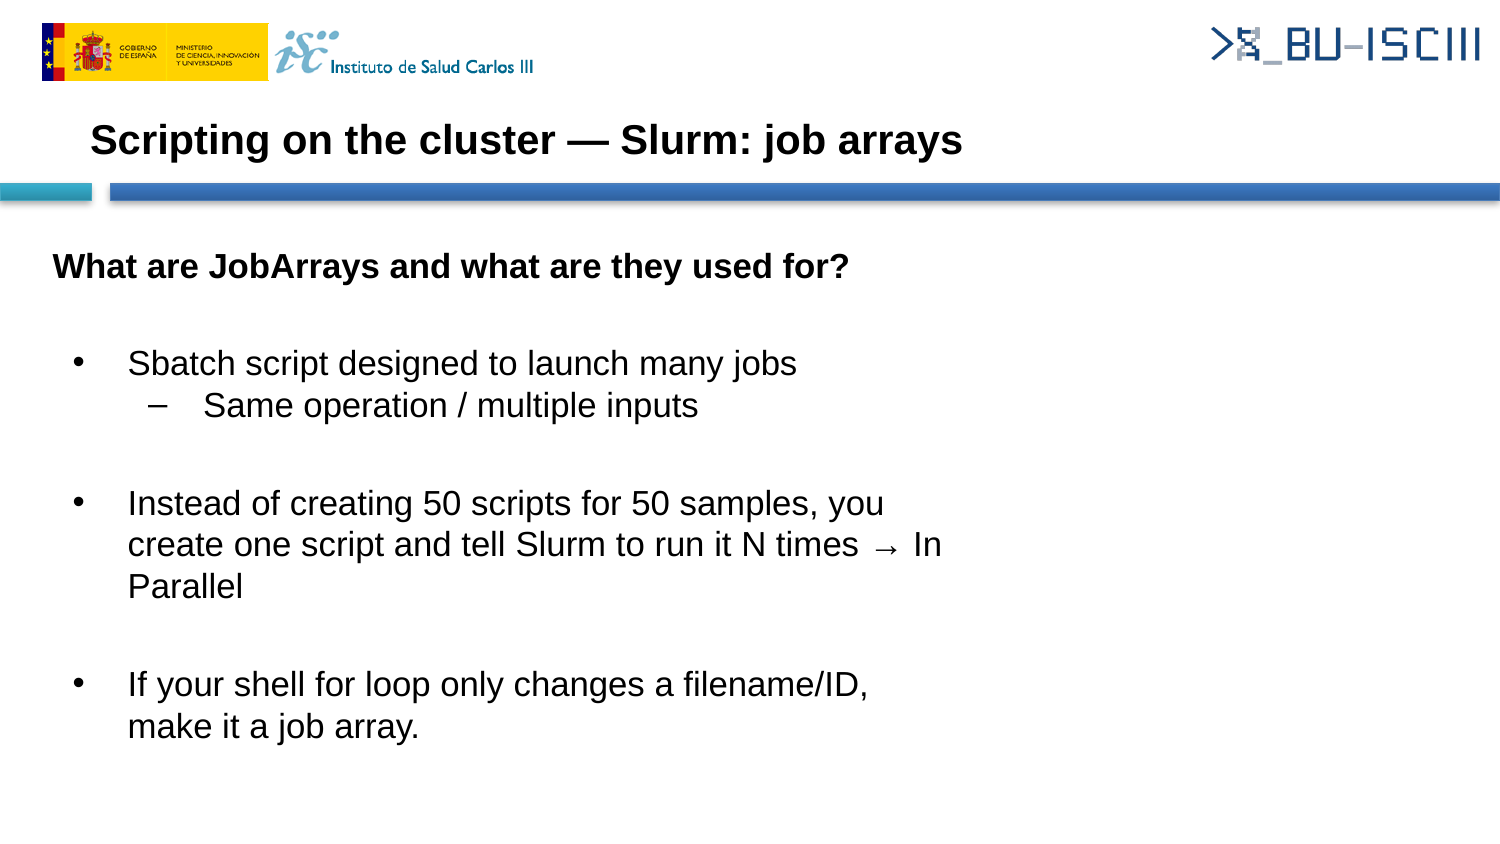

# Scripting on the cluster — Slurm: job arrays
What are JobArrays and what are they used for?

Sbatch script designed to launch many jobs
Same operation / multiple inputs

Instead of creating 50 scripts for 50 samples, you create one script and tell Slurm to run it N times → In Parallel

If your shell for loop only changes a filename/ID, make it a job array.